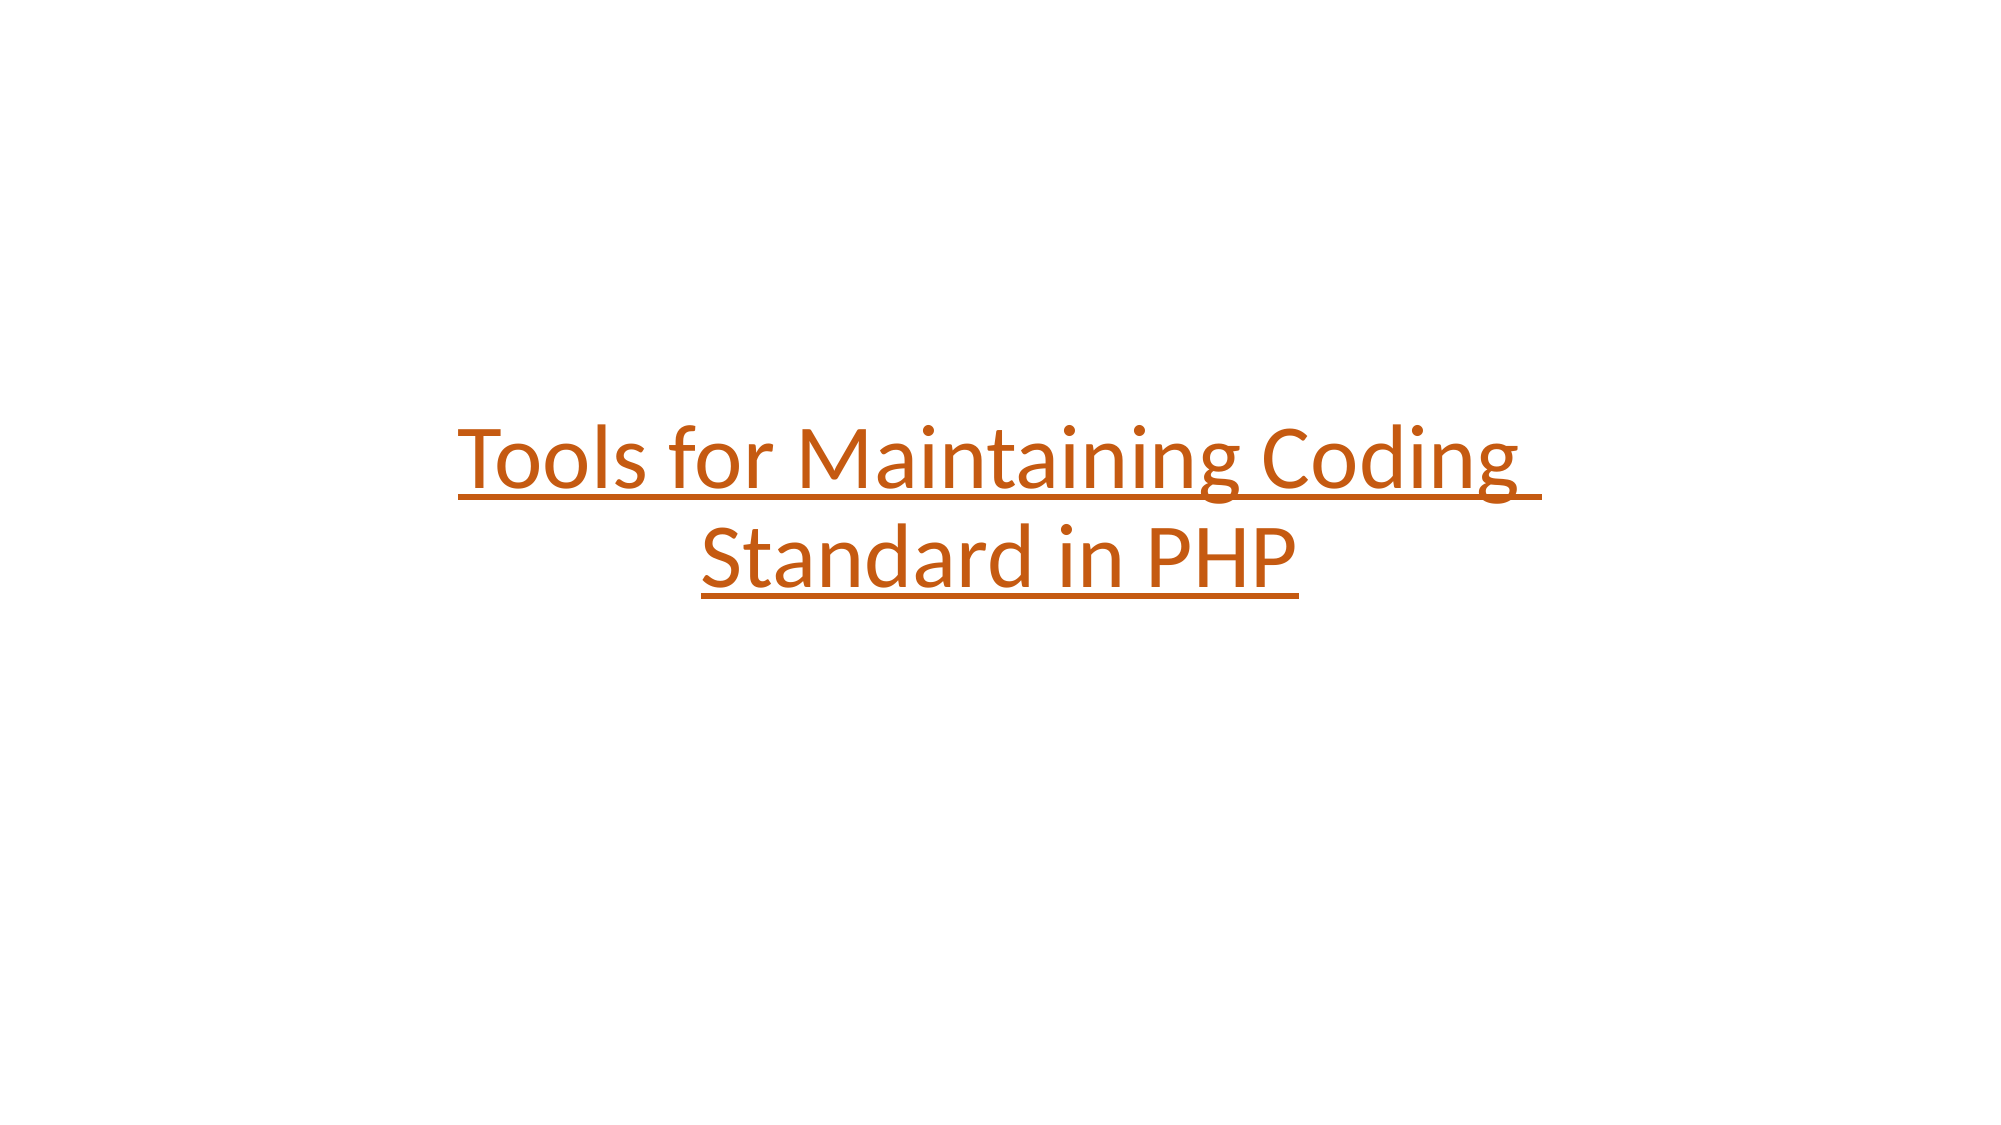

# Tools for Maintaining Coding Standard in PHP